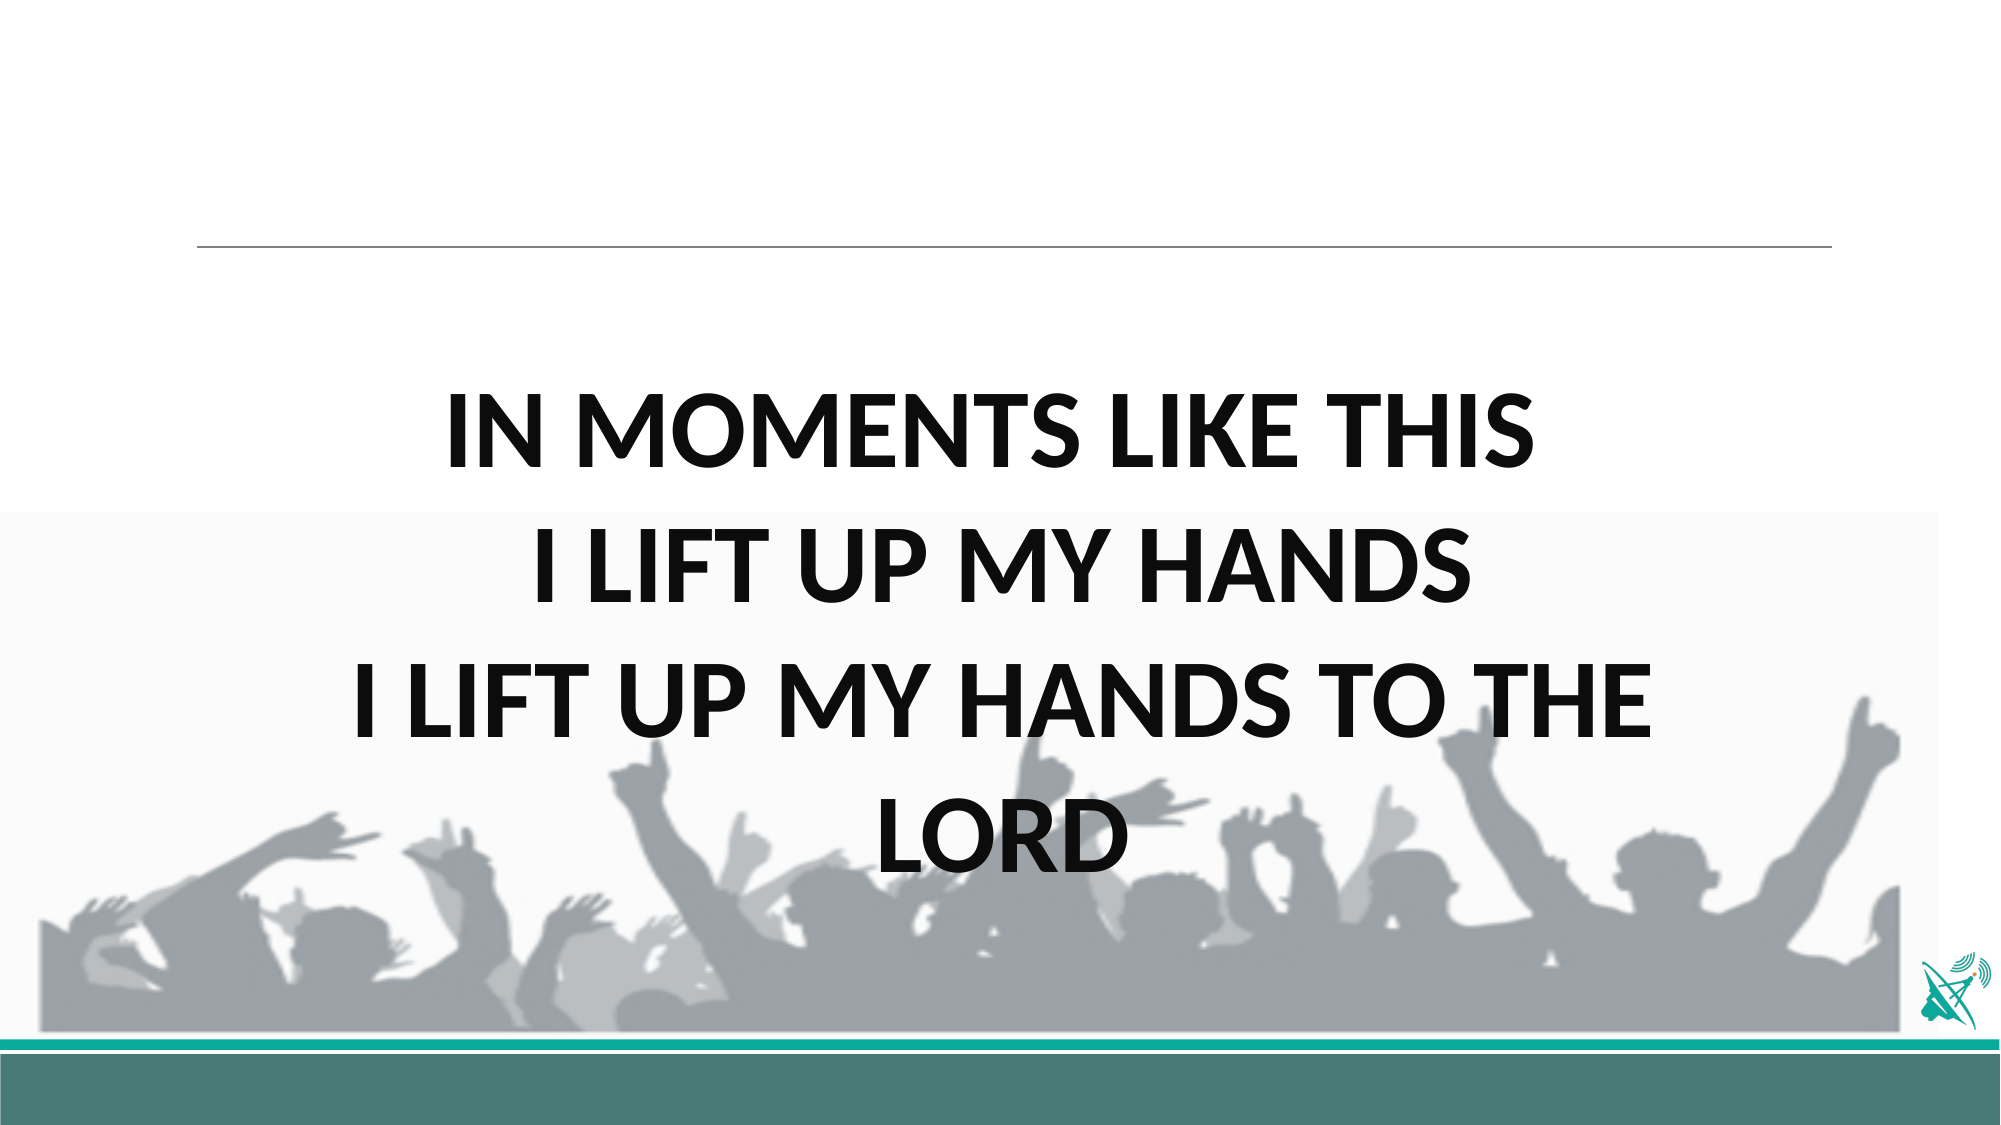

# IN MOMENTS LIKE THIS I LIFT UP MY HANDS I LIFT UP MY HANDS TO THE LORD